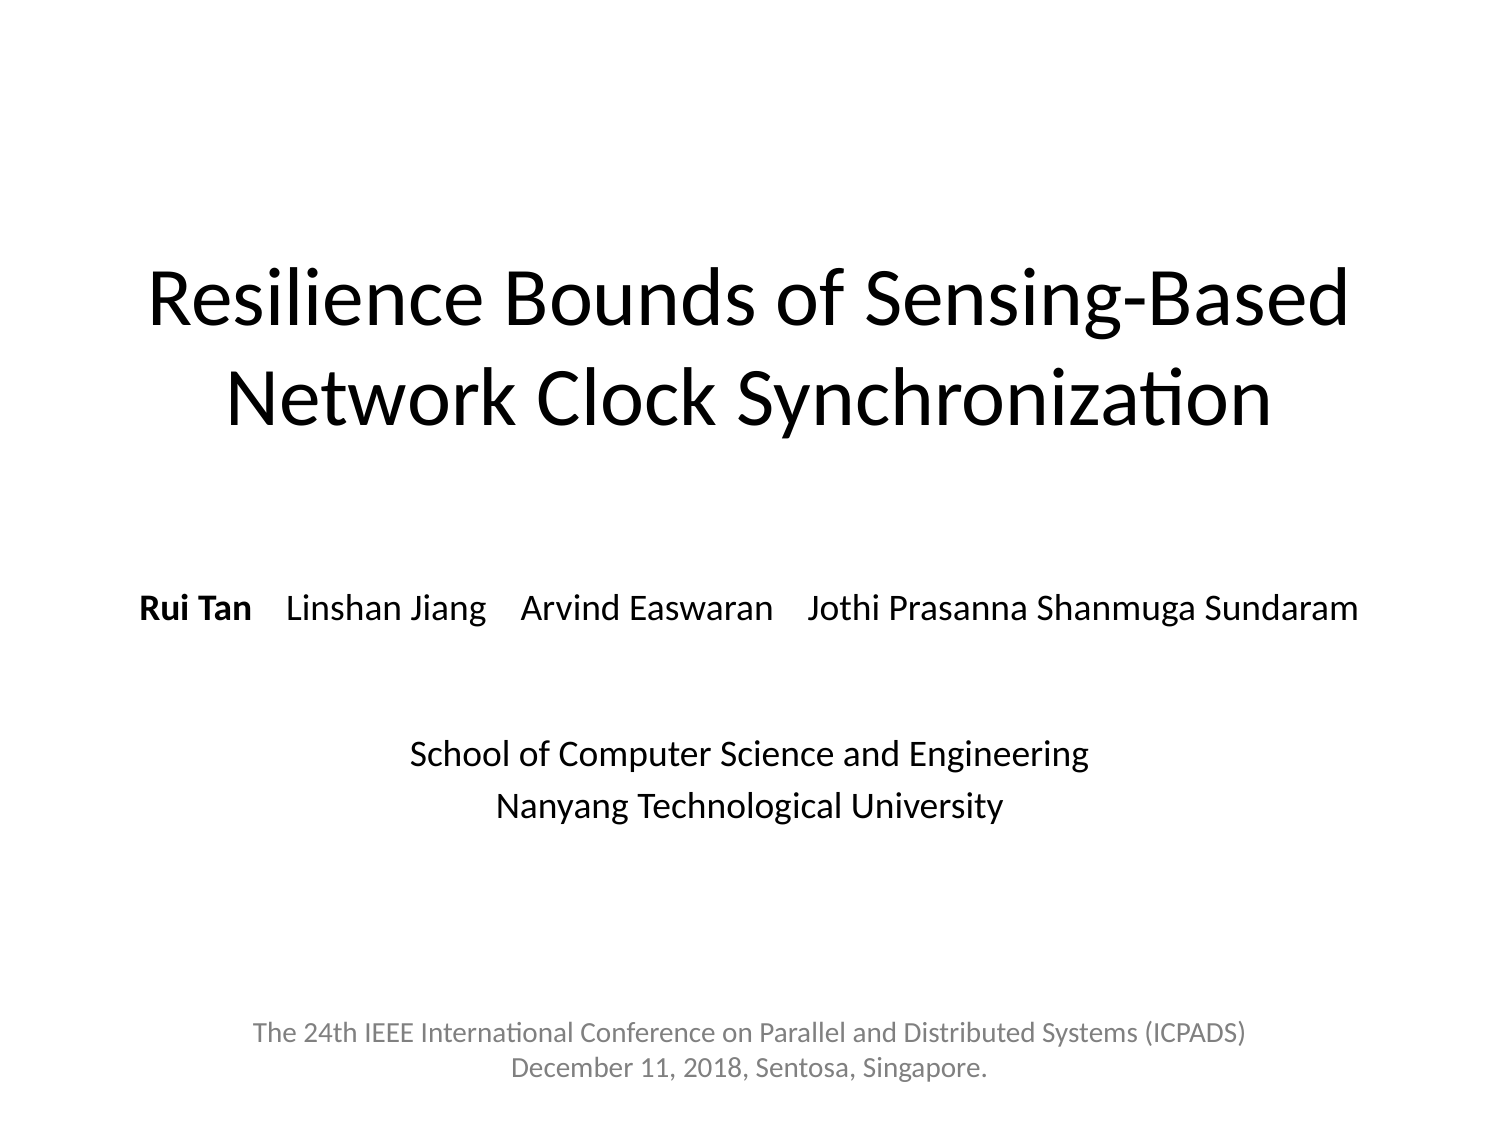

# Resilience Bounds of Sensing-Based Network Clock Synchronization
Rui Tan    Linshan Jiang    Arvind Easwaran    Jothi Prasanna Shanmuga Sundaram

School of Computer Science and Engineering
Nanyang Technological University
The 24th IEEE International Conference on Parallel and Distributed Systems (ICPADS)
December 11, 2018, Sentosa, Singapore.